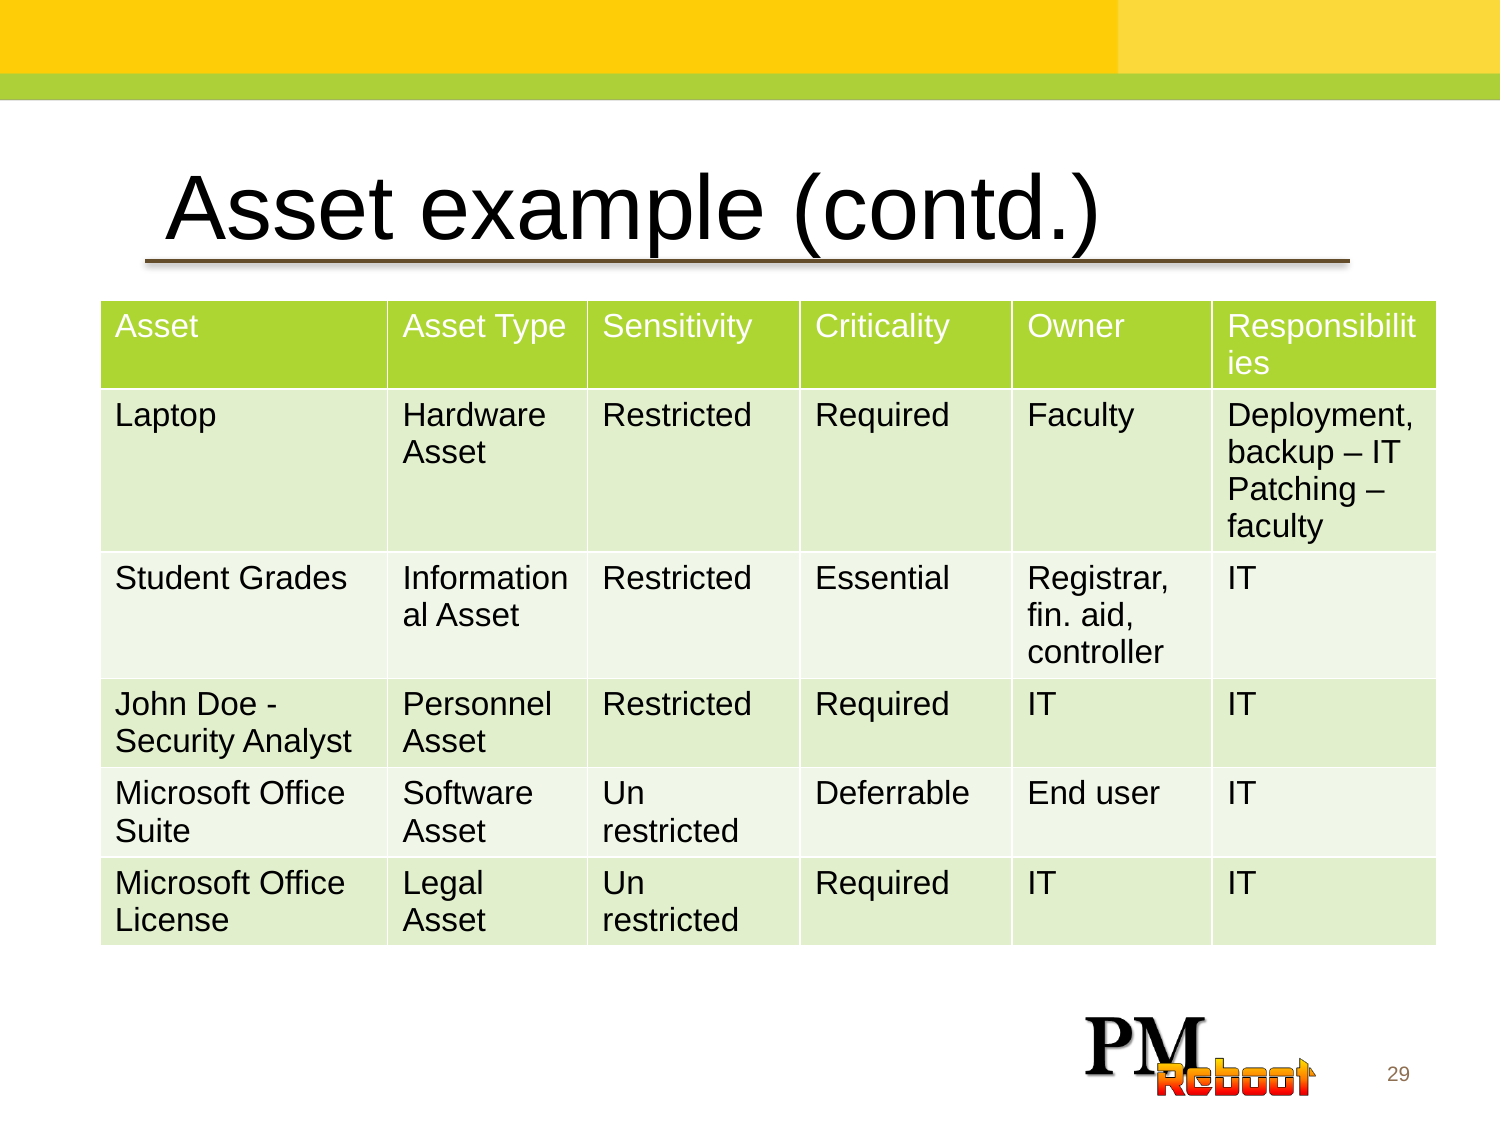

Asset example (contd.)
| Asset | Asset Type | Sensitivity | Criticality | Owner | Responsibilities |
| --- | --- | --- | --- | --- | --- |
| Laptop | Hardware Asset | Restricted | Required | Faculty | Deployment, backup – IT Patching – faculty |
| Student Grades | Informational Asset | Restricted | Essential | Registrar, fin. aid, controller | IT |
| John Doe - Security Analyst | Personnel Asset | Restricted | Required | IT | IT |
| Microsoft Office Suite | Software Asset | Un restricted | Deferrable | End user | IT |
| Microsoft Office License | Legal Asset | Un restricted | Required | IT | IT |
29